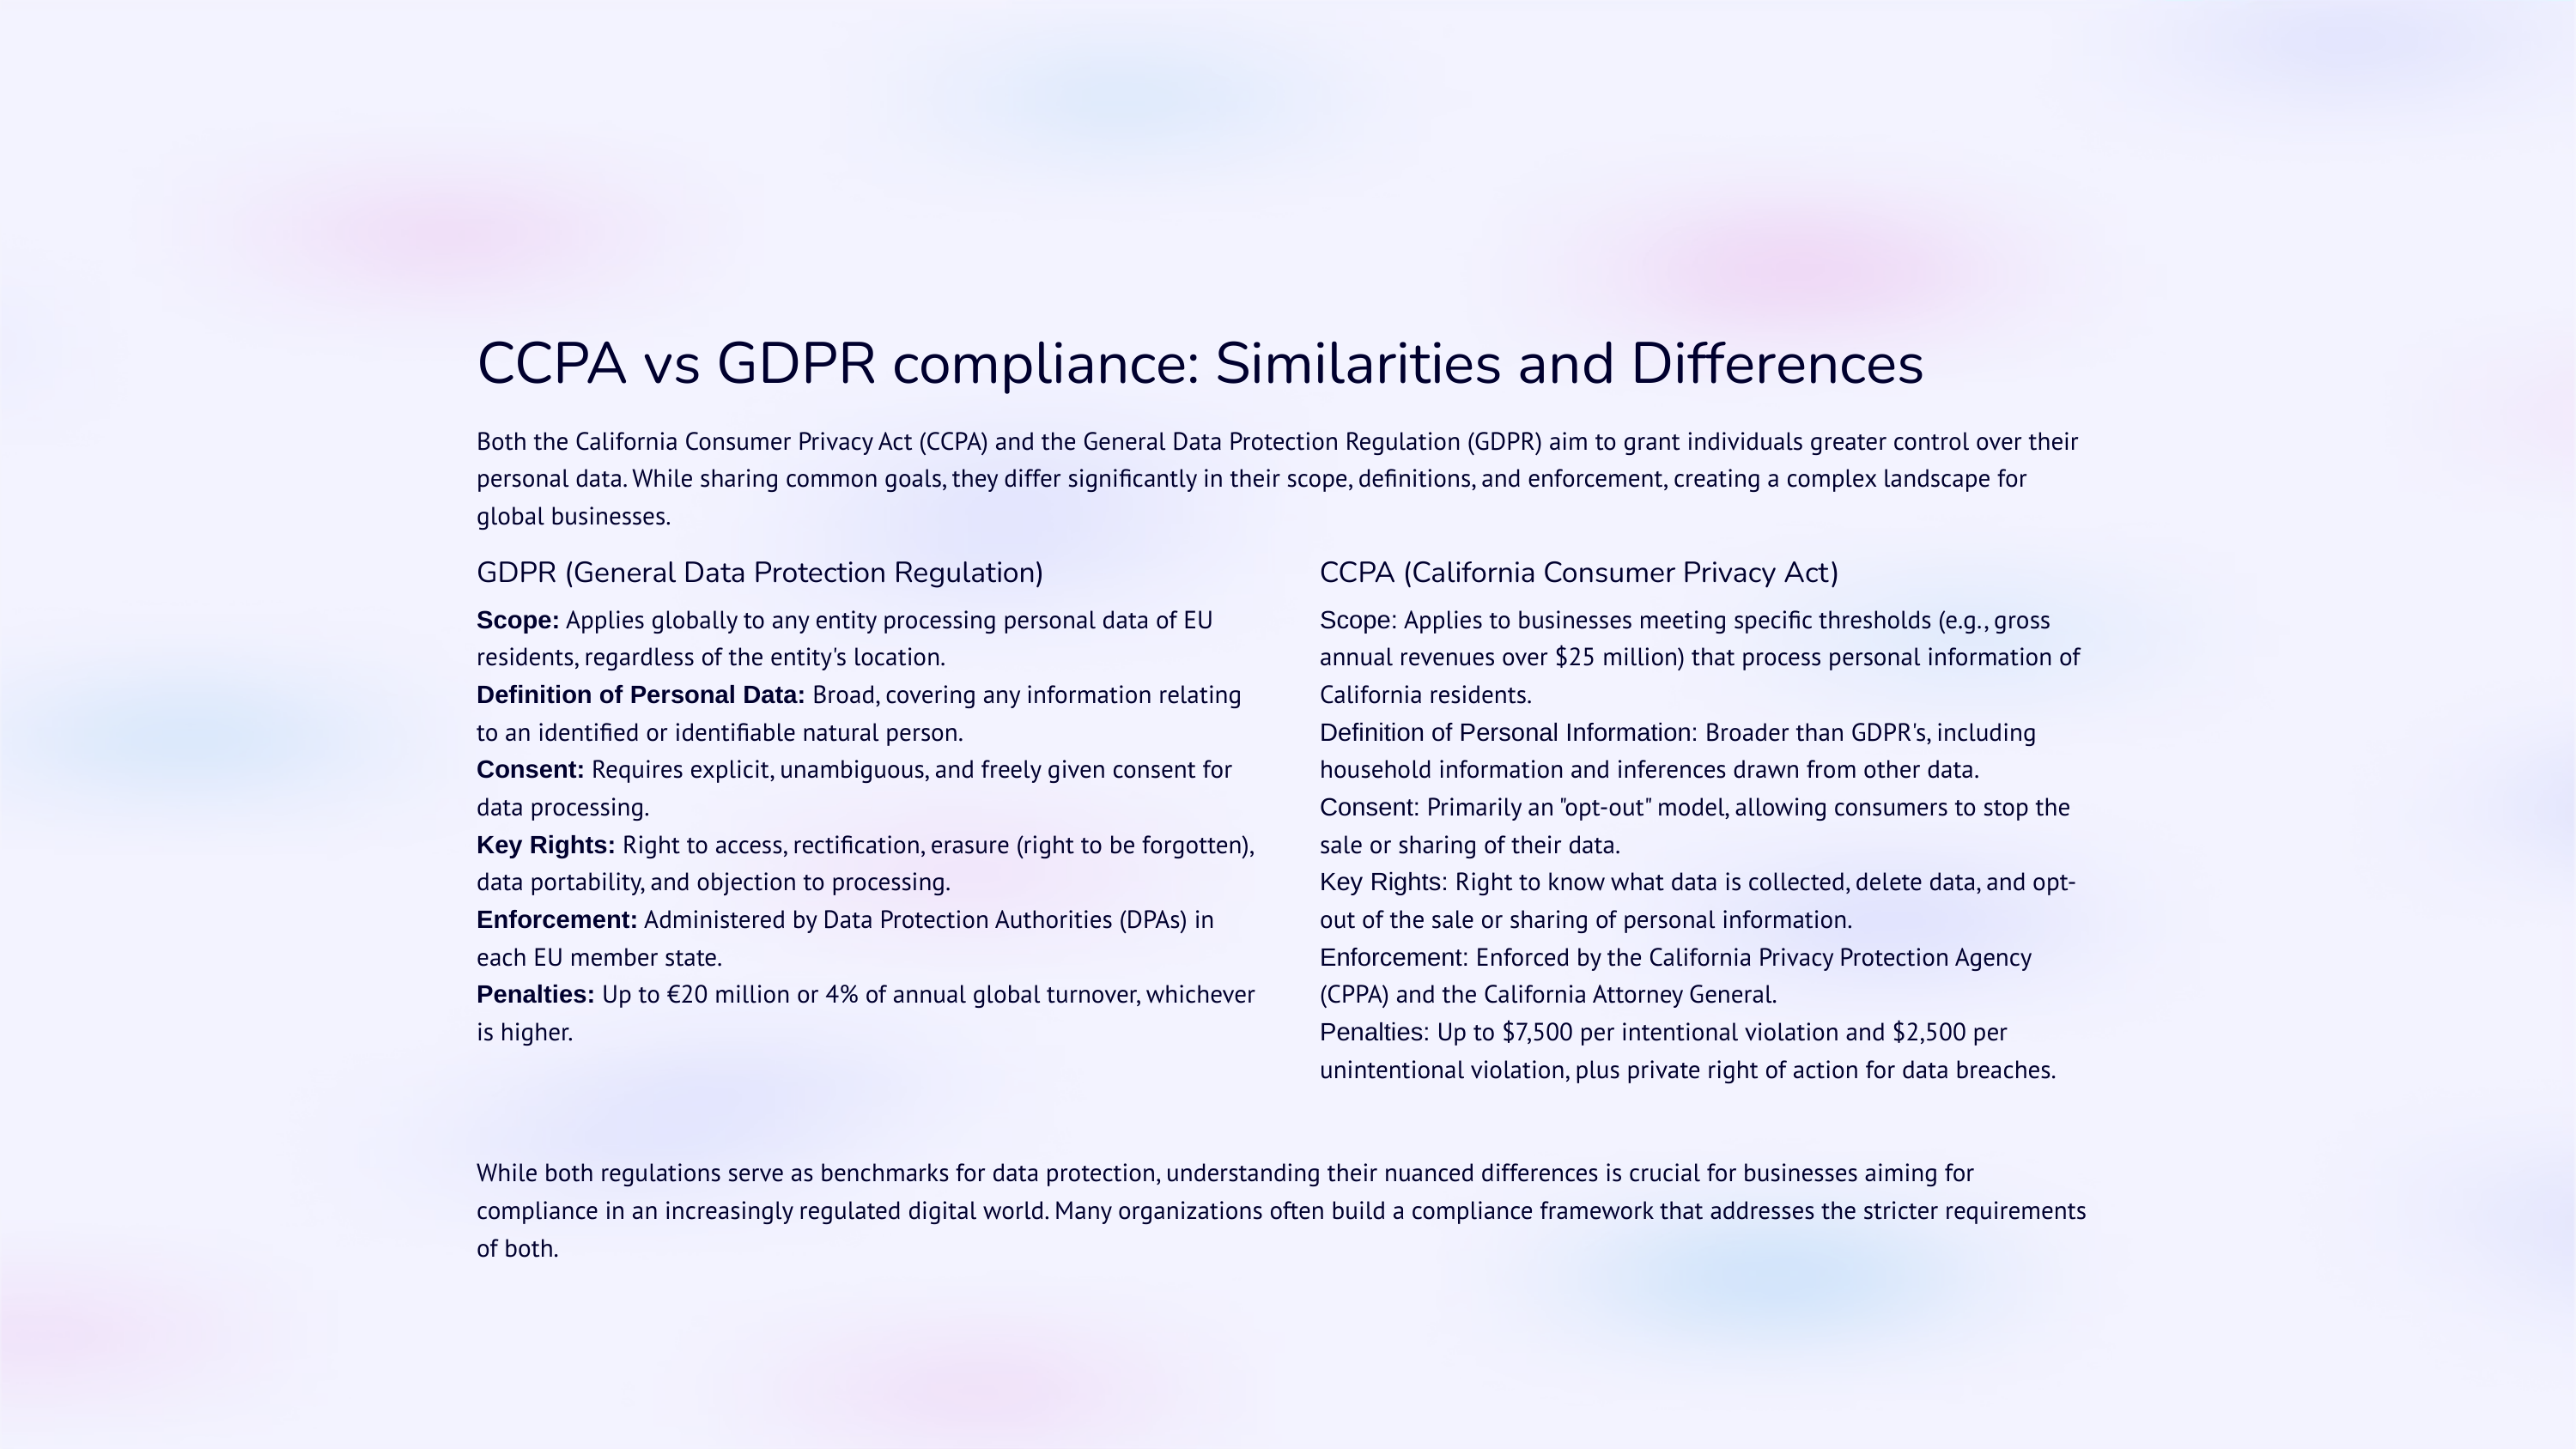

CCPA vs GDPR compliance: Similarities and Differences
Both the California Consumer Privacy Act (CCPA) and the General Data Protection Regulation (GDPR) aim to grant individuals greater control over their personal data. While sharing common goals, they differ significantly in their scope, definitions, and enforcement, creating a complex landscape for global businesses.
GDPR (General Data Protection Regulation)
CCPA (California Consumer Privacy Act)
Scope: Applies globally to any entity processing personal data of EU residents, regardless of the entity's location.
Definition of Personal Data: Broad, covering any information relating to an identified or identifiable natural person.
Consent: Requires explicit, unambiguous, and freely given consent for data processing.
Key Rights: Right to access, rectification, erasure (right to be forgotten), data portability, and objection to processing.
Enforcement: Administered by Data Protection Authorities (DPAs) in each EU member state.
Penalties: Up to €20 million or 4% of annual global turnover, whichever is higher.
Scope: Applies to businesses meeting specific thresholds (e.g., gross annual revenues over $25 million) that process personal information of California residents.
Definition of Personal Information: Broader than GDPR's, including household information and inferences drawn from other data.
Consent: Primarily an "opt-out" model, allowing consumers to stop the sale or sharing of their data.
Key Rights: Right to know what data is collected, delete data, and opt-out of the sale or sharing of personal information.
Enforcement: Enforced by the California Privacy Protection Agency (CPPA) and the California Attorney General.
Penalties: Up to $7,500 per intentional violation and $2,500 per unintentional violation, plus private right of action for data breaches.
While both regulations serve as benchmarks for data protection, understanding their nuanced differences is crucial for businesses aiming for compliance in an increasingly regulated digital world. Many organizations often build a compliance framework that addresses the stricter requirements of both.